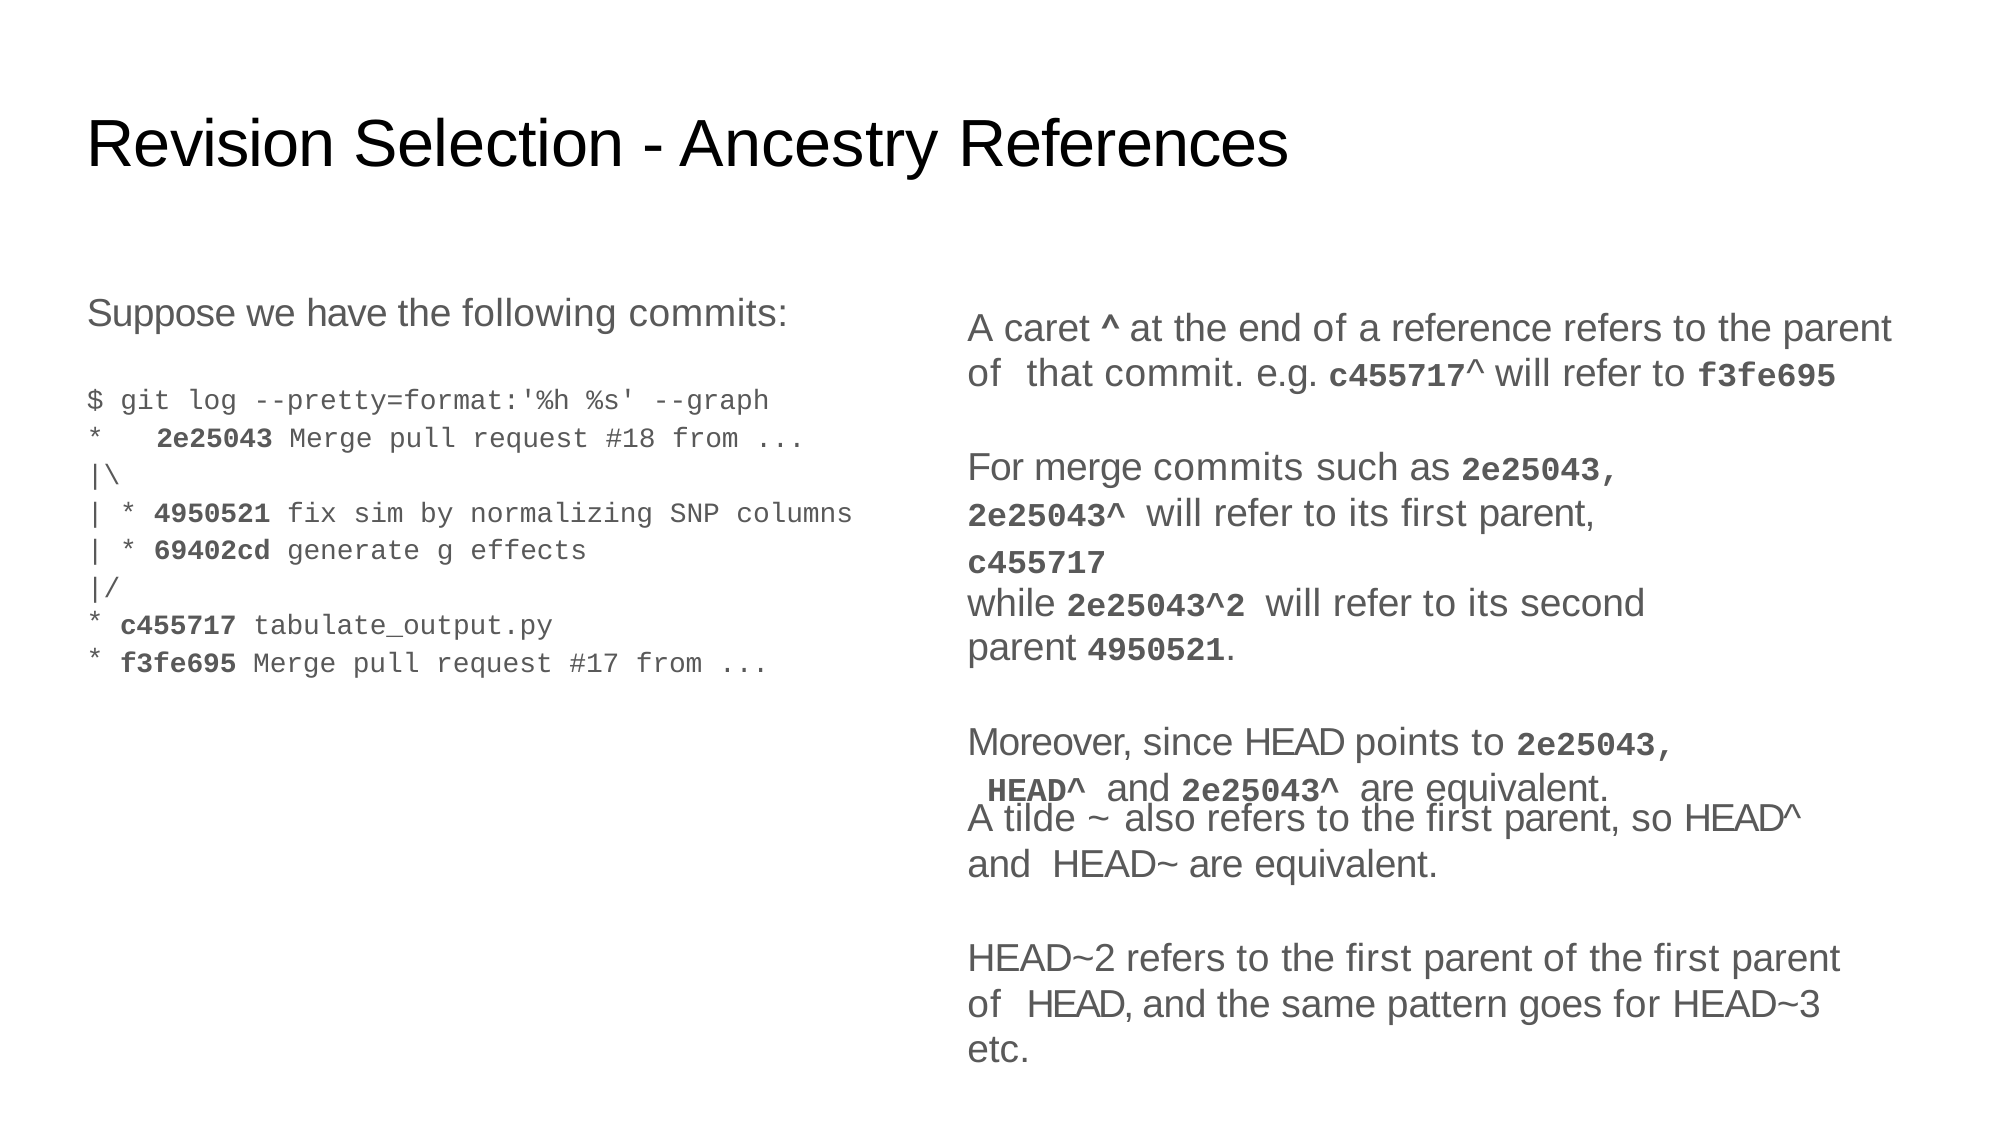

# Revision Selection - Ancestry References
Suppose we have the following commits:

$ git log --pretty=format:'%h %s' --graph
*	2e25043 Merge pull request #18 from ...
|\
| * 4950521 fix sim by normalizing SNP columns
| * 69402cd generate g effects
|/
c455717 tabulate_output.py
f3fe695 Merge pull request #17 from ...
A caret ^ at the end of a reference refers to the parent of  that commit. e.g. c455717^ will refer to f3fe695

For merge commits such as 2e25043,  2e25043^ will refer to its ﬁrst parent, c455717
while 2e25043^2 will refer to its second parent 4950521.

Moreover, since HEAD points to 2e25043,  HEAD^ and 2e25043^ are equivalent.
A tilde ~ also refers to the ﬁrst parent, so HEAD^ and  HEAD~ are equivalent.

HEAD~2 refers to the ﬁrst parent of the ﬁrst parent of  HEAD, and the same pattern goes for HEAD~3 etc.